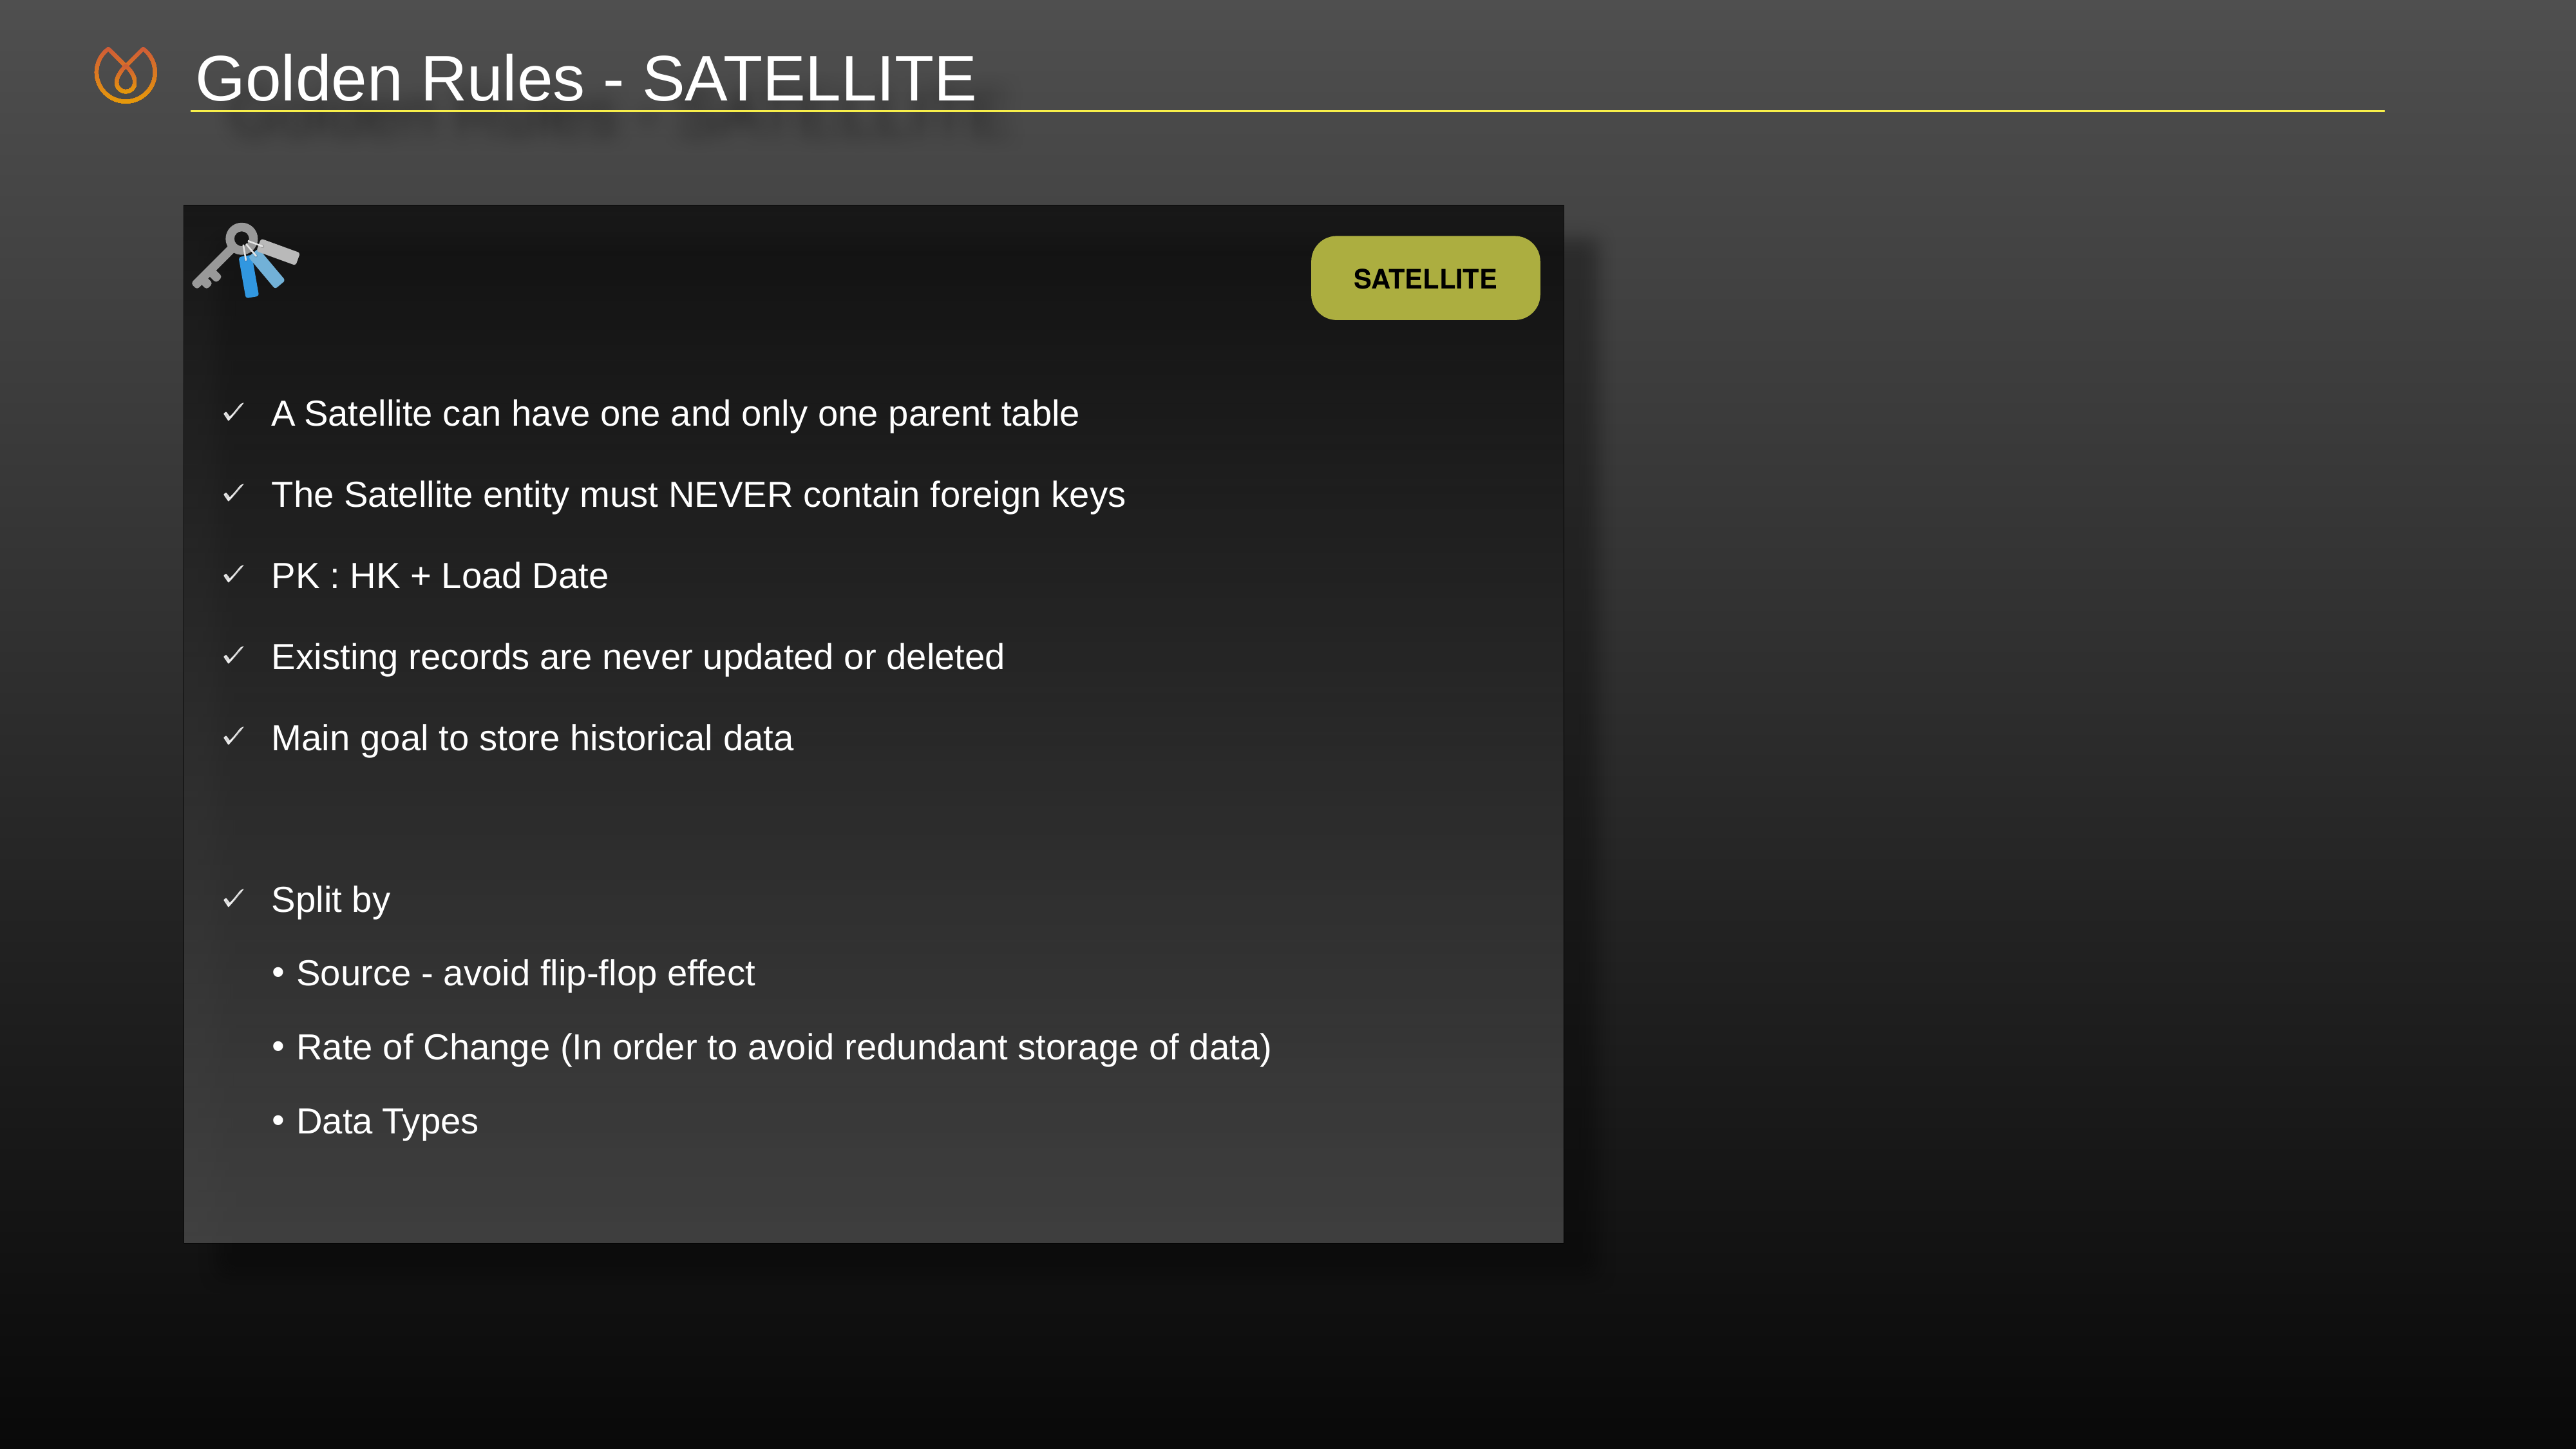

Golden Rules - SATELLITE

SATELLITE
A Satellite can have one and only one parent table
The Satellite entity must NEVER contain foreign keys
PK : HK + Load Date
Existing records are never updated or deleted
Main goal to store historical data

Split by
Source - avoid flip-flop effect
Rate of Change (In order to avoid redundant storage of data)
Data Types